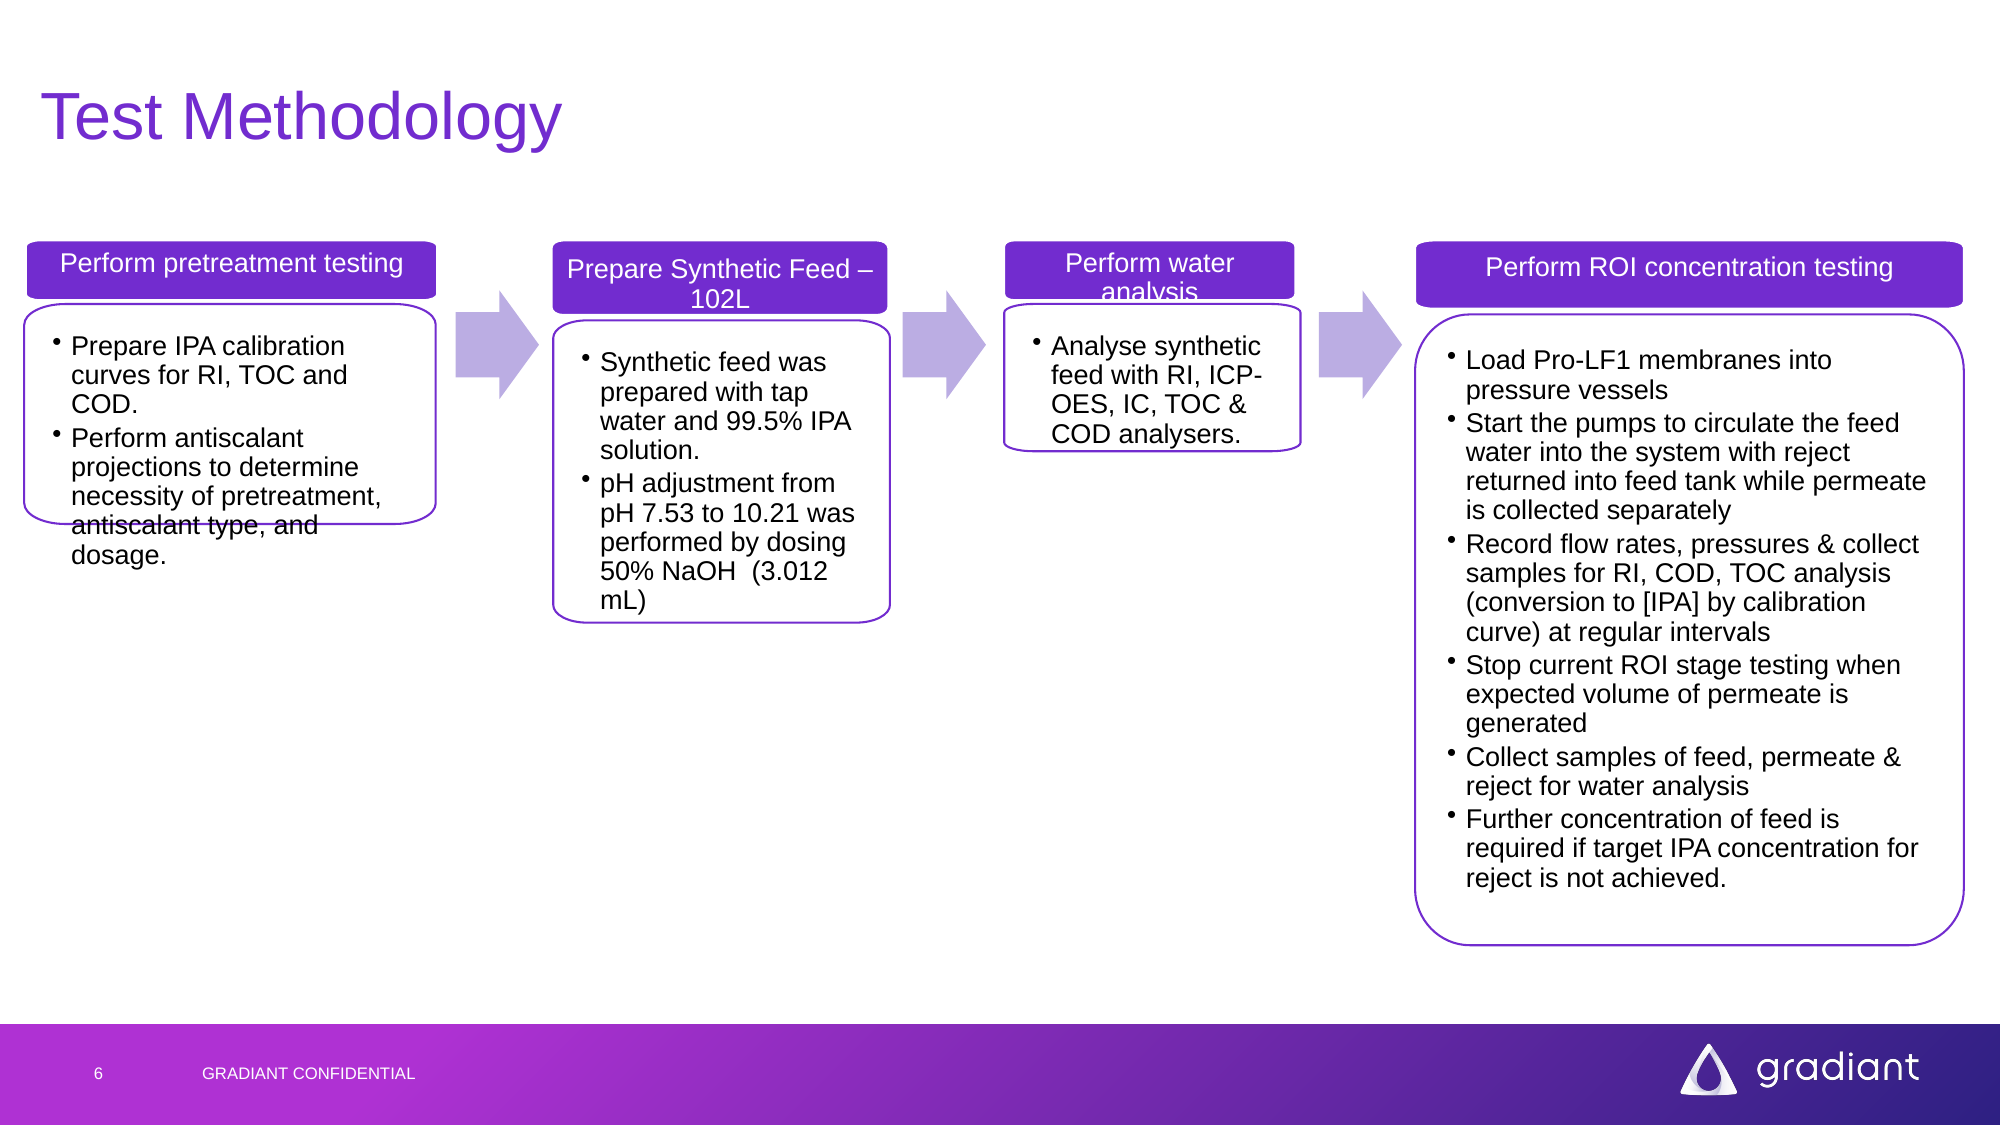

# Test Methodology
Perform pretreatment testing
Prepare Synthetic Feed – 102L
Perform water analysis
Perform ROI concentration testing

Prepare IPA calibration curves for RI, TOC and COD.
Perform antiscalant projections to determine necessity of pretreatment, antiscalant type, and dosage.
Analyse synthetic feed with RI, ICP-OES, IC, TOC & COD analysers.
Load Pro-LF1 membranes into pressure vessels
Start the pumps to circulate the feed water into the system with reject returned into feed tank while permeate is collected separately
Record flow rates, pressures & collect samples for RI, COD, TOC analysis (conversion to [IPA] by calibration curve) at regular intervals
Stop current ROI stage testing when expected volume of permeate is generated
Collect samples of feed, permeate & reject for water analysis
Further concentration of feed is required if target IPA concentration for reject is not achieved.
Synthetic feed was prepared with tap water and 99.5% IPA solution.
pH adjustment from pH 7.53 to 10.21 was performed by dosing 50% NaOH  (3.012 mL)
6
GRADIANT CONFIDENTIAL